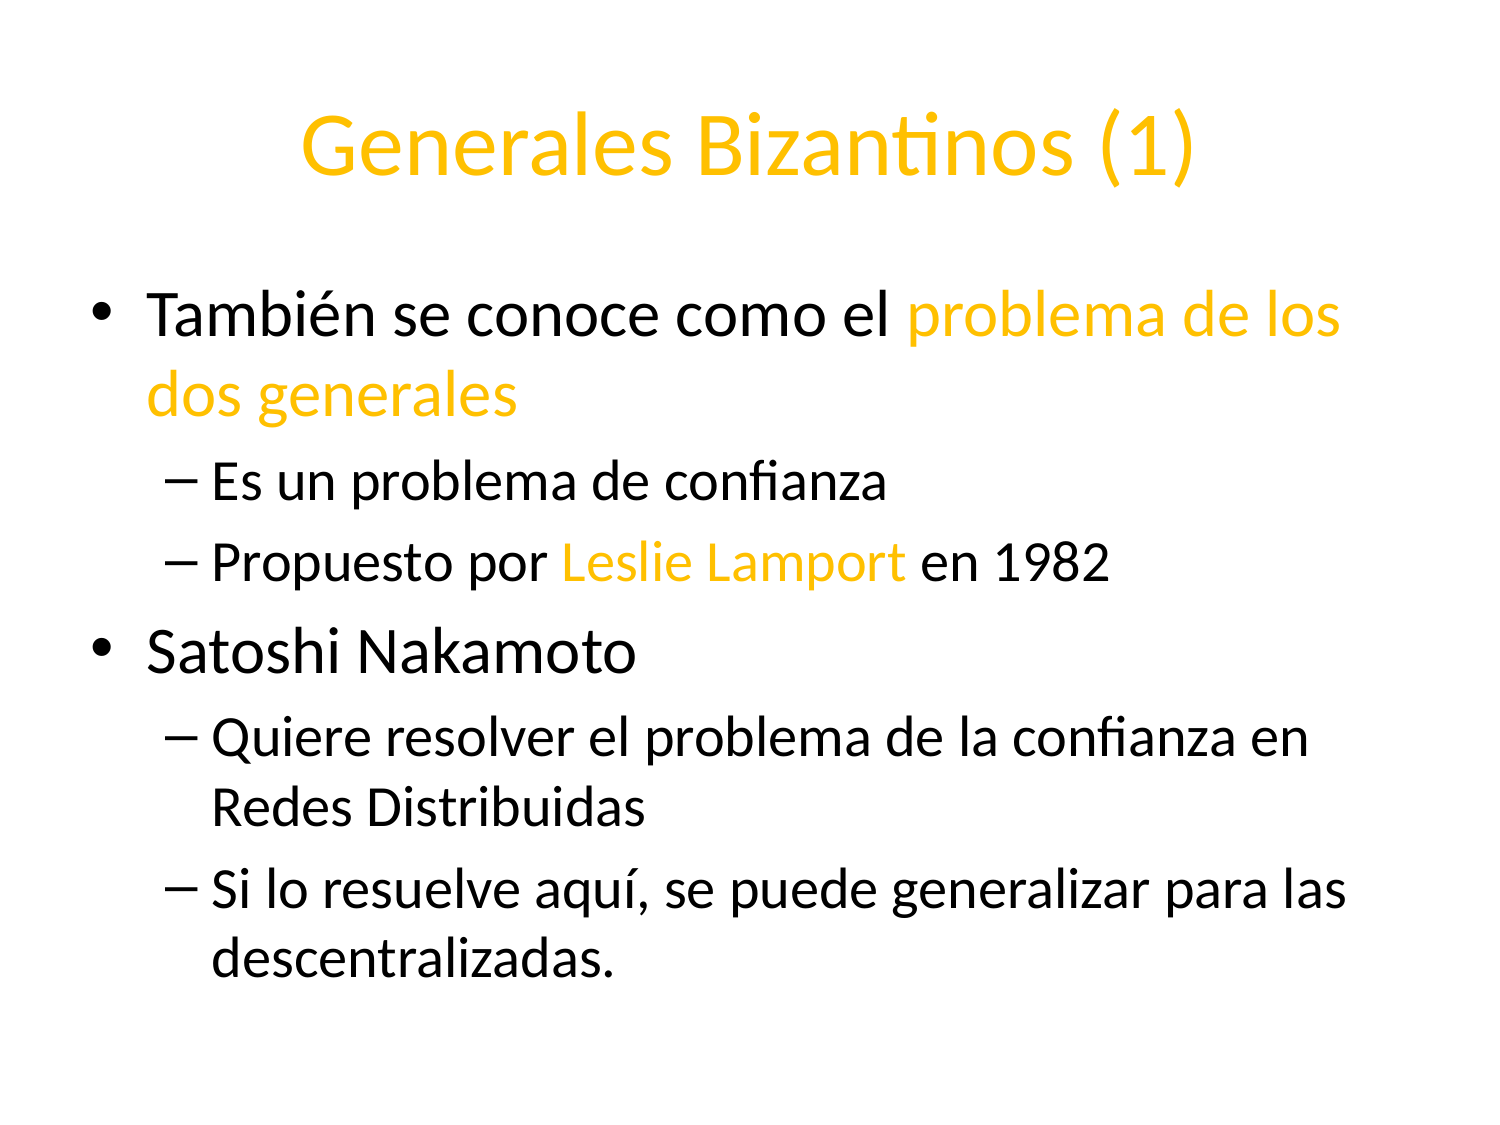

# Generales Bizantinos (1)
También se conoce como el problema de los dos generales
Es un problema de confianza
Propuesto por Leslie Lamport en 1982
Satoshi Nakamoto
Quiere resolver el problema de la confianza en Redes Distribuidas
Si lo resuelve aquí, se puede generalizar para las descentralizadas.